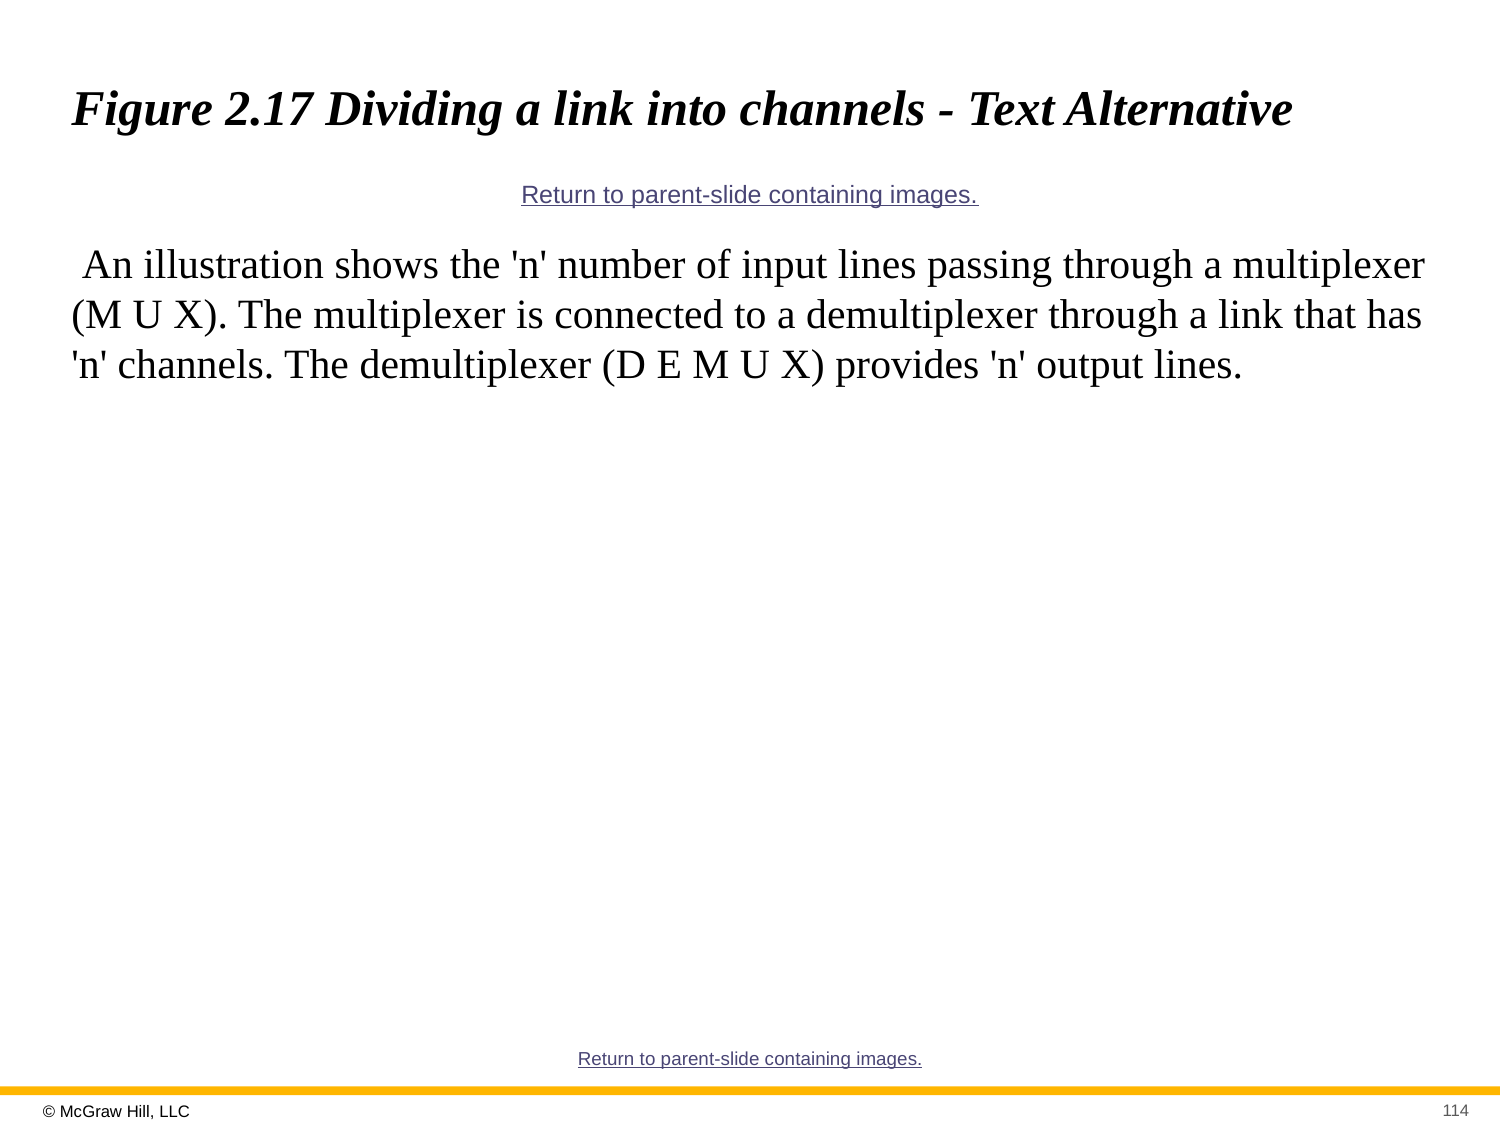

# Figure 2.17 Dividing a link into channels - Text Alternative
Return to parent-slide containing images.
 An illustration shows the 'n' number of input lines passing through a multiplexer (M U X). The multiplexer is connected to a demultiplexer through a link that has 'n' channels. The demultiplexer (D E M U X) provides 'n' output lines.
Return to parent-slide containing images.
114